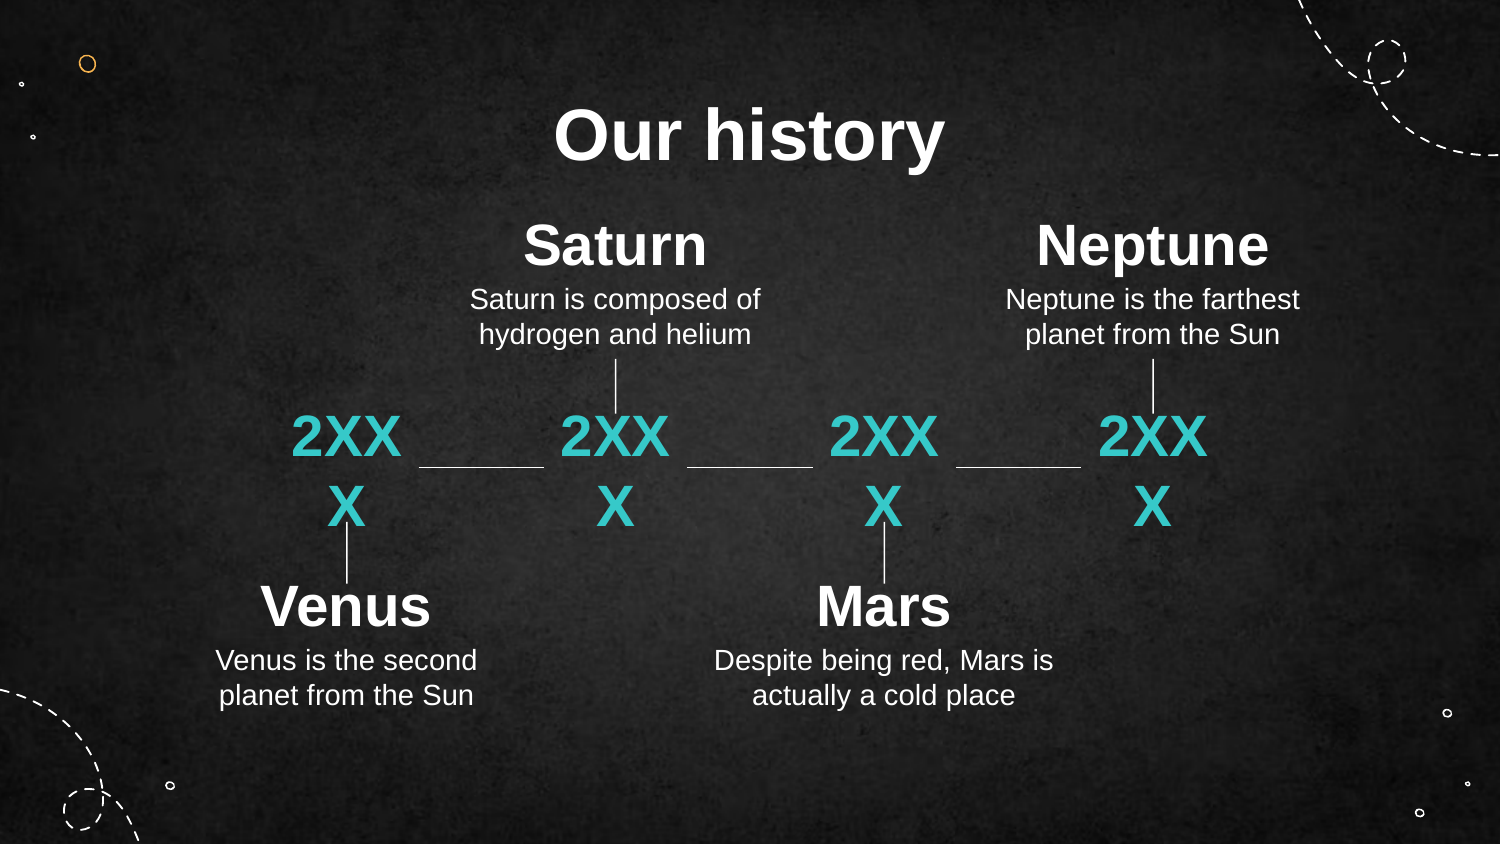

# Our history
Saturn
Neptune
Saturn is composed of hydrogen and helium
Neptune is the farthest planet from the Sun
2XXX
2XXX
2XXX
2XXX
Venus
Mars
Venus is the second planet from the Sun
Despite being red, Mars is actually a cold place